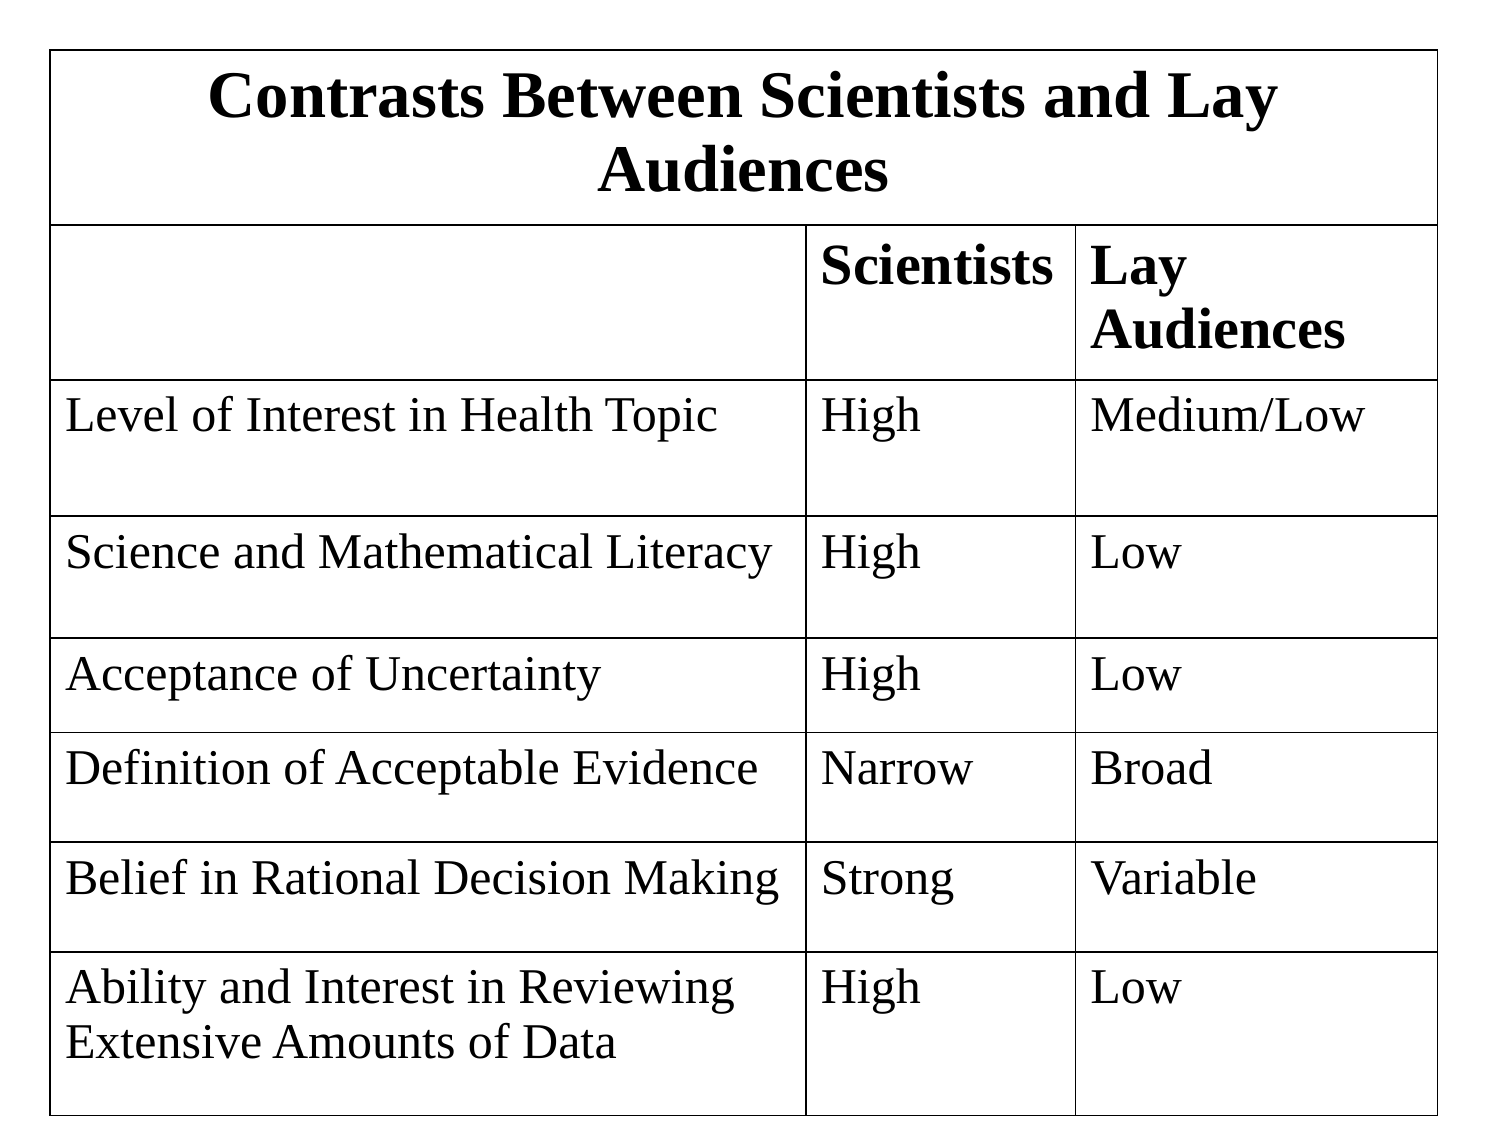

| Contrasts Between Scientists and Lay Audiences |  |  |
| --- | --- | --- |
|  | Scientists | Lay Audiences |
| Level of Interest in Health Topic | High | Medium/Low |
| Science and Mathematical Literacy | High | Low |
| Acceptance of Uncertainty | High | Low |
| Definition of Acceptable Evidence | Narrow | Broad |
| Belief in Rational Decision Making | Strong | Variable |
| Ability and Interest in Reviewing Extensive Amounts of Data | High | Low |